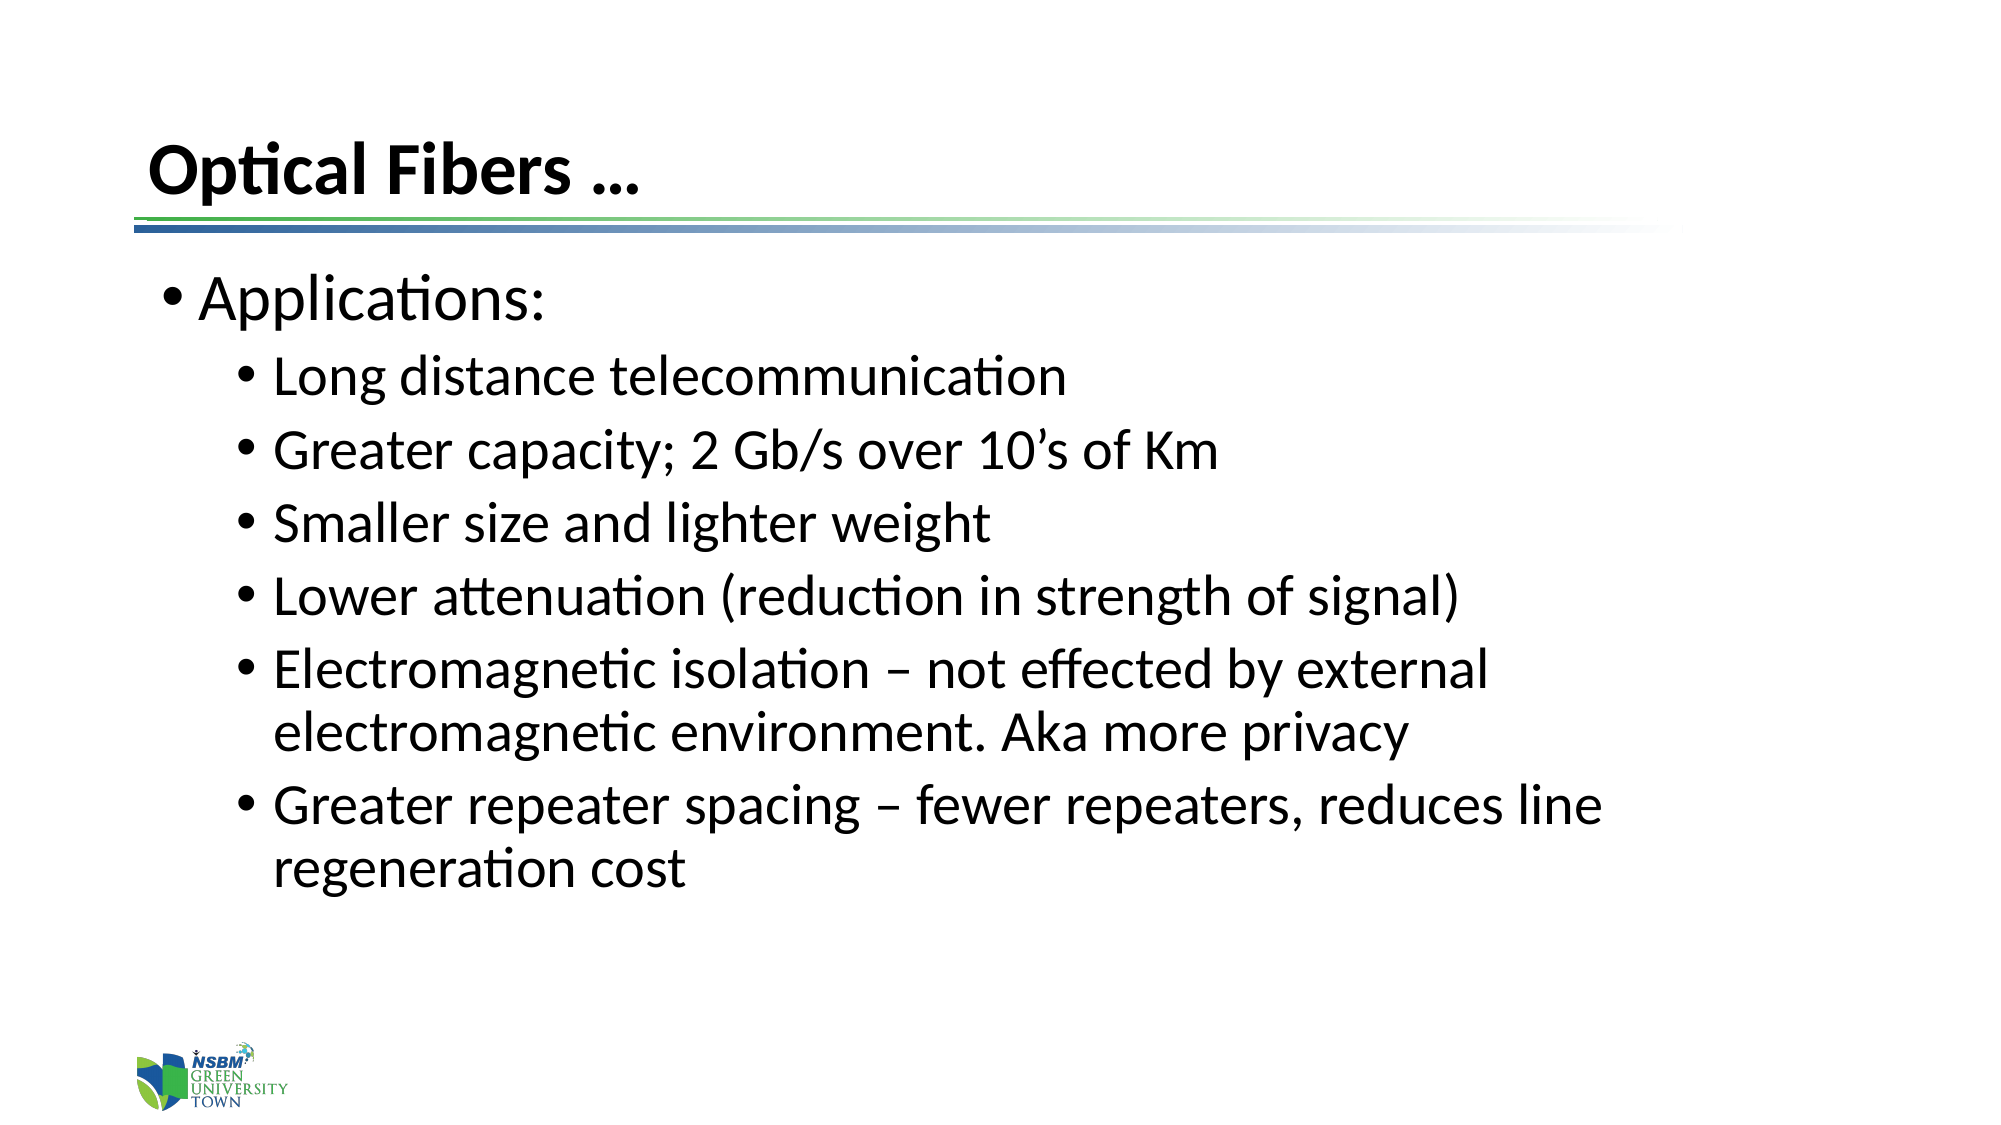

# Optical Fibers …
Applications:
Long distance telecommunication
Greater capacity; 2 Gb/s over 10’s of Km
Smaller size and lighter weight
Lower attenuation (reduction in strength of signal)
Electromagnetic isolation – not effected by external electromagnetic environment. Aka more privacy
Greater repeater spacing – fewer repeaters, reduces line regeneration cost